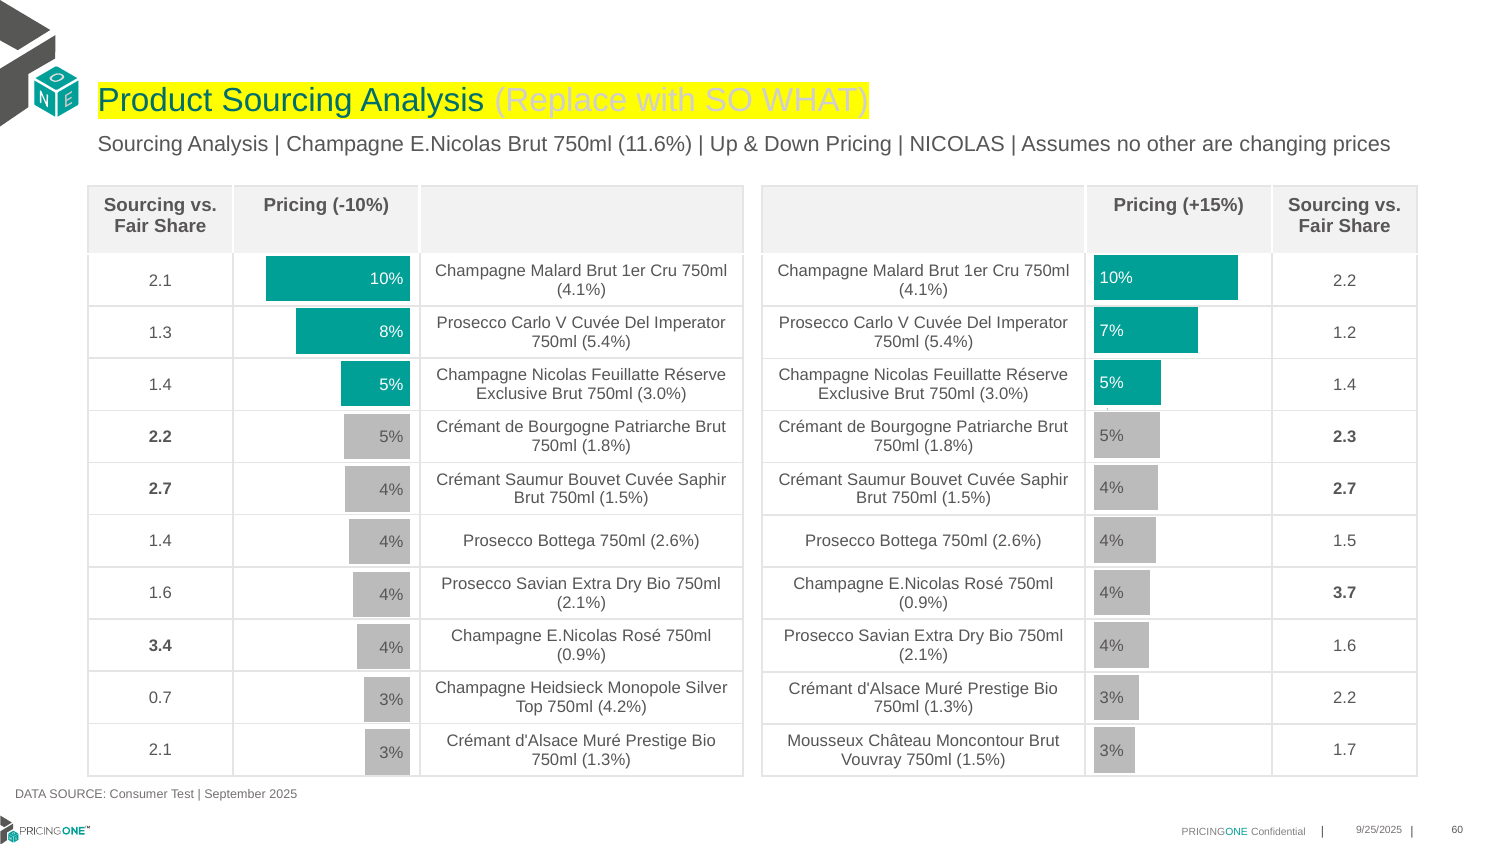

# Product Sourcing Analysis (Replace with SO WHAT)
Sourcing Analysis | Champagne E.Nicolas Brut 750ml (11.6%) | Up & Down Pricing | NICOLAS | Assumes no other are changing prices
| Sourcing vs. Fair Share | Pricing (-10%) |  |
| --- | --- | --- |
| 2.1 |  | Champagne Malard Brut 1er Cru 750ml (4.1%) |
| 1.3 |  | Prosecco Carlo V Cuvée Del Imperator 750ml (5.4%) |
| 1.4 |  | Champagne Nicolas Feuillatte Réserve Exclusive Brut 750ml (3.0%) |
| 2.2 |  | Crémant de Bourgogne Patriarche Brut 750ml (1.8%) |
| 2.7 |  | Crémant Saumur Bouvet Cuvée Saphir Brut 750ml (1.5%) |
| 1.4 |  | Prosecco Bottega 750ml (2.6%) |
| 1.6 |  | Prosecco Savian Extra Dry Bio 750ml (2.1%) |
| 3.4 |  | Champagne E.Nicolas Rosé 750ml (0.9%) |
| 0.7 |  | Champagne Heidsieck Monopole Silver Top 750ml (4.2%) |
| 2.1 |  | Crémant d'Alsace Muré Prestige Bio 750ml (1.3%) |
|  | Pricing (+15%) | Sourcing vs. Fair Share |
| --- | --- | --- |
| Champagne Malard Brut 1er Cru 750ml (4.1%) |  | 2.2 |
| Prosecco Carlo V Cuvée Del Imperator 750ml (5.4%) |  | 1.2 |
| Champagne Nicolas Feuillatte Réserve Exclusive Brut 750ml (3.0%) |  | 1.4 |
| Crémant de Bourgogne Patriarche Brut 750ml (1.8%) |  | 2.3 |
| Crémant Saumur Bouvet Cuvée Saphir Brut 750ml (1.5%) |  | 2.7 |
| Prosecco Bottega 750ml (2.6%) |  | 1.5 |
| Champagne E.Nicolas Rosé 750ml (0.9%) |  | 3.7 |
| Prosecco Savian Extra Dry Bio 750ml (2.1%) |  | 1.6 |
| Crémant d'Alsace Muré Prestige Bio 750ml (1.3%) |  | 2.2 |
| Mousseux Château Moncontour Brut Vouvray 750ml (1.5%) |  | 1.7 |

### Chart

| Category | Champagne E.Nicolas Brut 750ml (11.6%) |
|---|---|
| Champagne Malard Brut 1er Cru 750ml (4.1%) | 0.09986076803036407 |
| Prosecco Carlo V Cuvée Del Imperator 750ml (5.4%) | 0.07226281501459586 |
| Champagne Nicolas Feuillatte Réserve Exclusive Brut 750ml (3.0%) | 0.04655960291670479 |
| Crémant de Bourgogne Patriarche Brut 750ml (1.8%) | 0.04635573658545241 |
| Crémant Saumur Bouvet Cuvée Saphir Brut 750ml (1.5%) | 0.04494123656496777 |
| Prosecco Bottega 750ml (2.6%) | 0.043181292777274574 |
| Champagne E.Nicolas Rosé 750ml (0.9%) | 0.039323153045603416 |
| Prosecco Savian Extra Dry Bio 750ml (2.1%) | 0.03799036756461537 |
| Crémant d'Alsace Muré Prestige Bio 750ml (1.3%) | 0.031473435843341106 |
| Mousseux Château Moncontour Brut Vouvray 750ml (1.5%) | 0.028789617563323017 |

### Chart

| Category | Champagne E.Nicolas Brut 750ml (11.6%) |
|---|---|
| Champagne Malard Brut 1er Cru 750ml (4.1%) | 0.09868681879669437 |
| Prosecco Carlo V Cuvée Del Imperator 750ml (5.4%) | 0.07846755404639522 |
| Champagne Nicolas Feuillatte Réserve Exclusive Brut 750ml (3.0%) | 0.047155807239601374 |
| Crémant de Bourgogne Patriarche Brut 750ml (1.8%) | 0.04563172777828906 |
| Crémant Saumur Bouvet Cuvée Saphir Brut 750ml (1.5%) | 0.044822721997653074 |
| Prosecco Bottega 750ml (2.6%) | 0.04161077247514354 |
| Prosecco Savian Extra Dry Bio 750ml (2.1%) | 0.03915480864984874 |
| Champagne E.Nicolas Rosé 750ml (0.9%) | 0.03630895281597254 |
| Champagne Heidsieck Monopole Silver Top 750ml (4.2%) | 0.03173789554033316 |
| Crémant d'Alsace Muré Prestige Bio 750ml (1.3%) | 0.030907602793213283 |
DATA SOURCE: Consumer Test | September 2025

9/25/2025
60